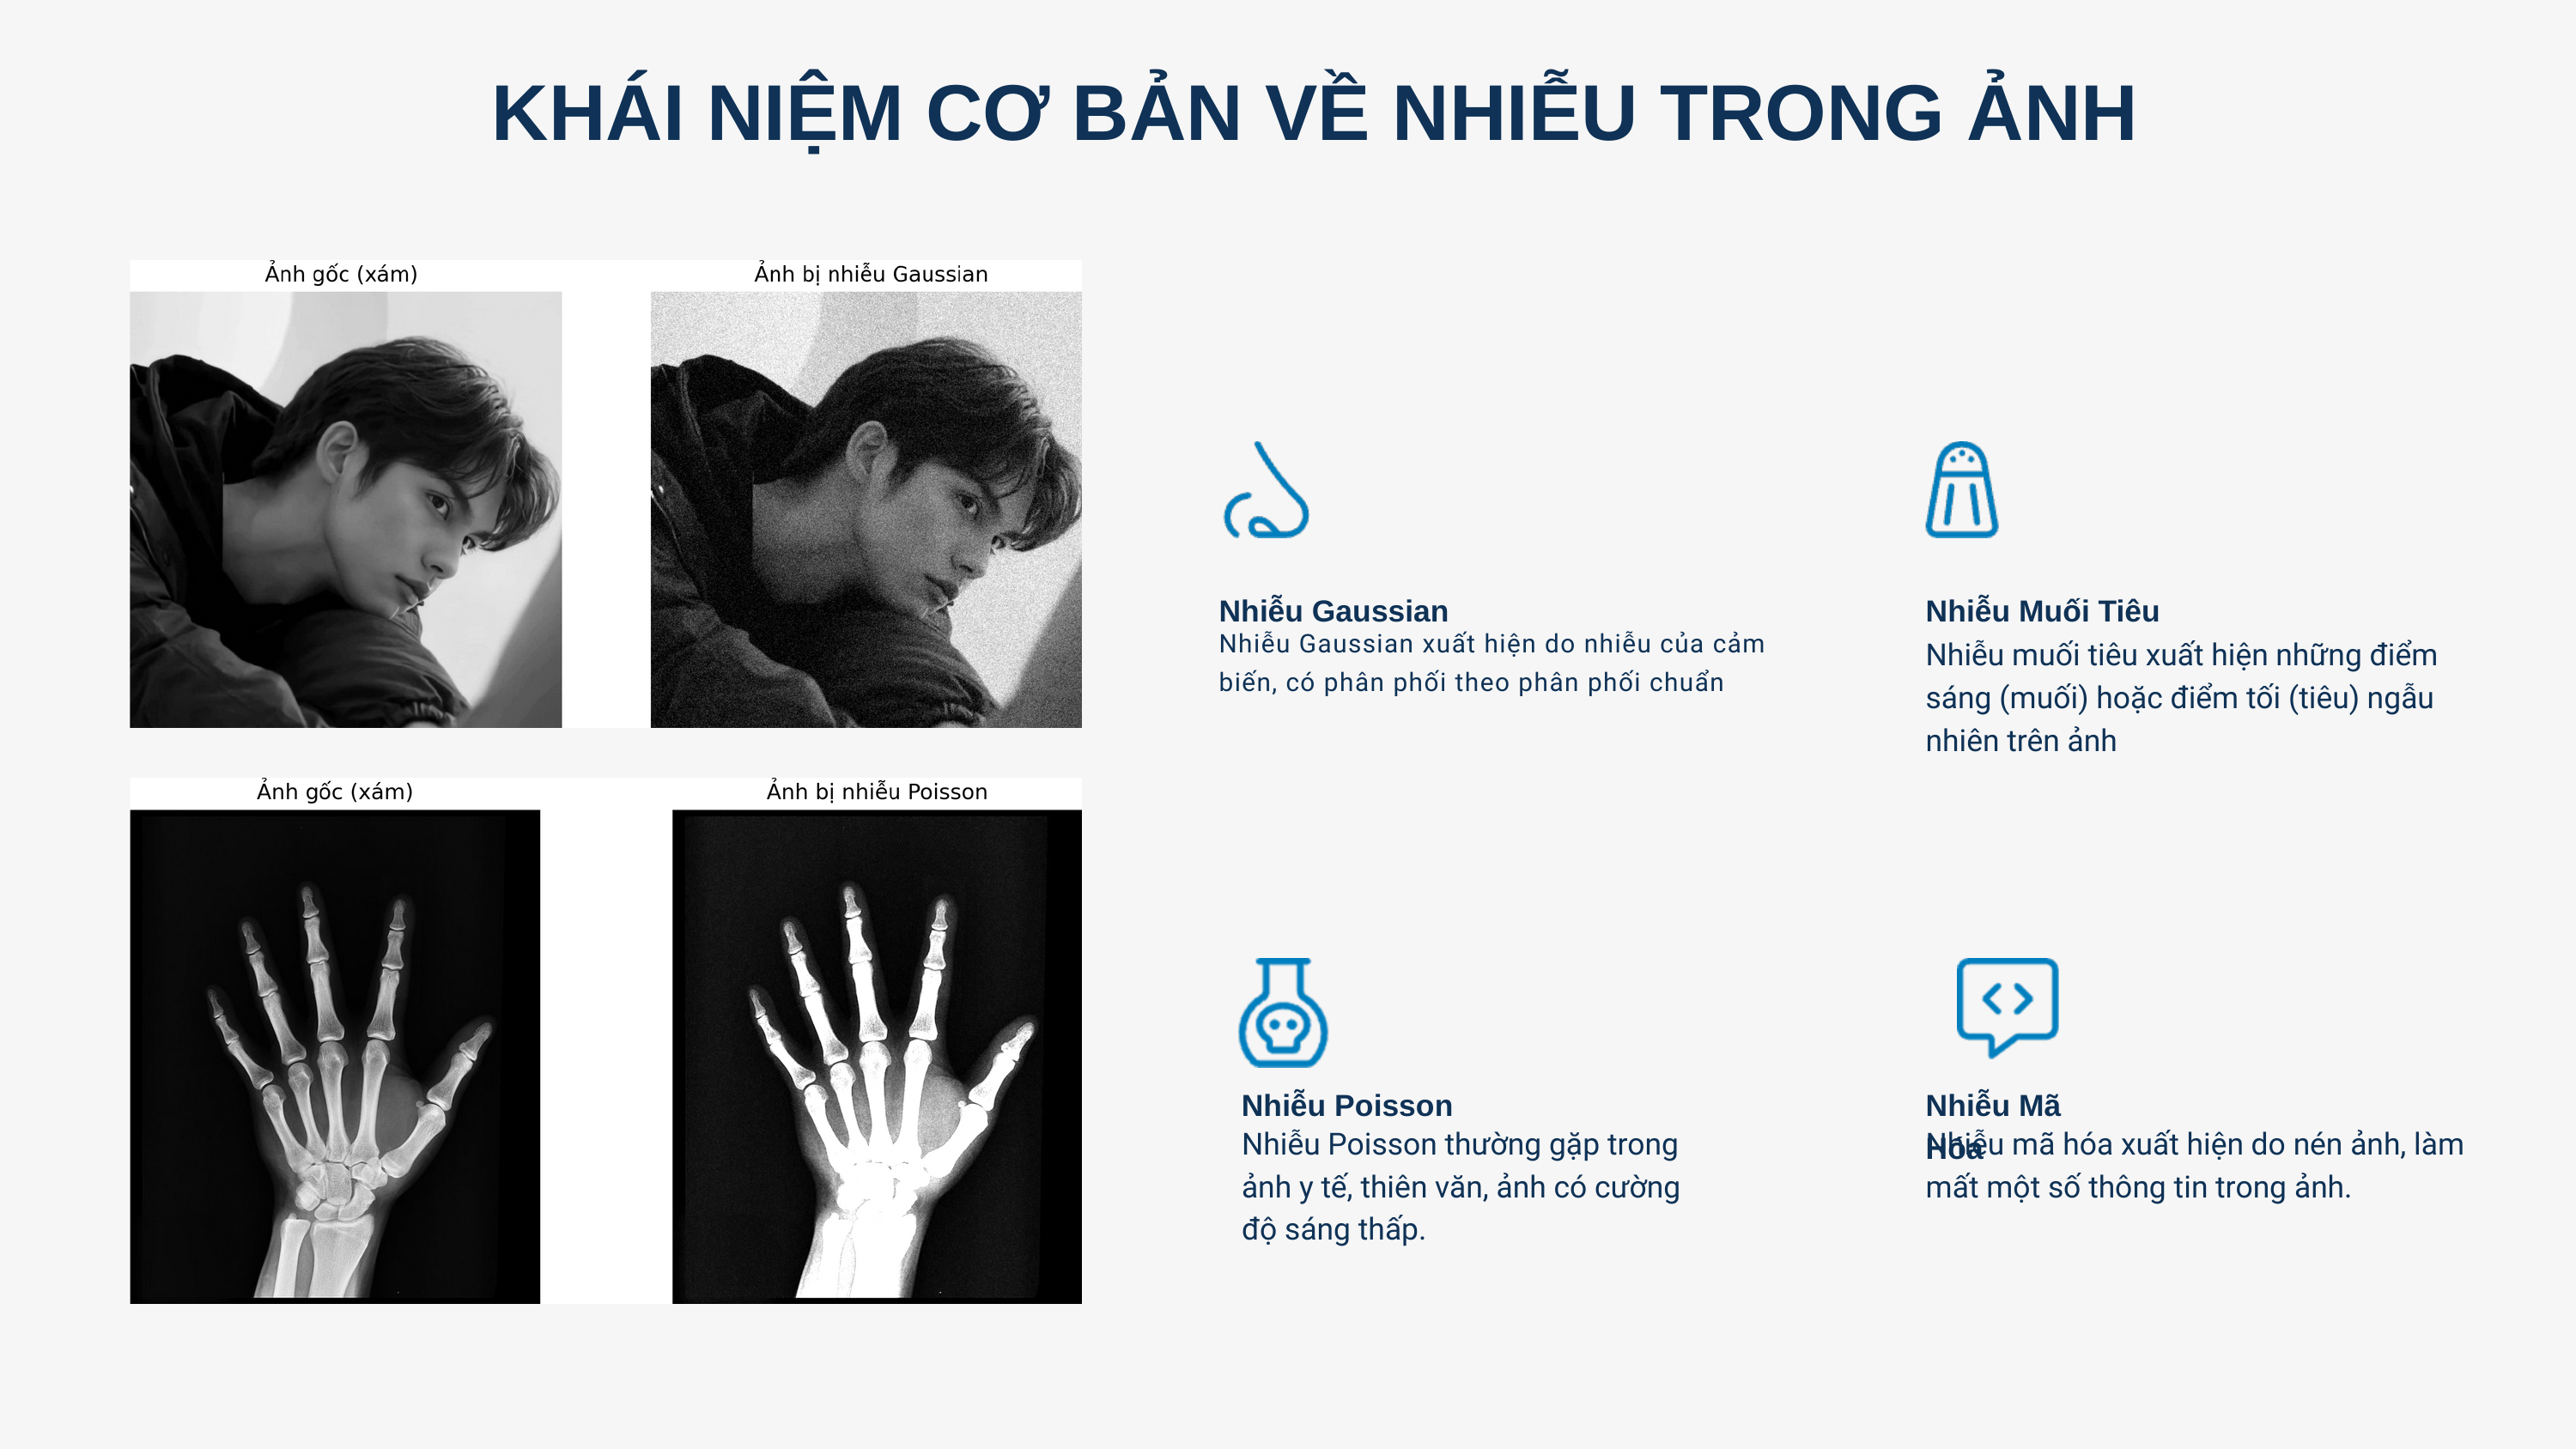

KHÁI NIỆM CƠ BẢN VỀ NHIỄU TRONG ẢNH

Nhiễu Gaussian
Nhiễu Muối Tiêu

Nhiễu Gaussian xuất hiện do nhiễu của cảm biến, có phân phối theo phân phối chuẩn
Nhiễu muối tiêu xuất hiện những điểm sáng (muối) hoặc điểm tối (tiêu) ngẫu nhiên trên ảnh

Nhiễu Poisson

Nhiễu Mã Hóa
Nhiễu Poisson thường gặp trong ảnh y tế, thiên văn, ảnh có cường độ sáng thấp.

Nhiễu mã hóa xuất hiện do nén ảnh, làm mất một số thông tin trong ảnh.